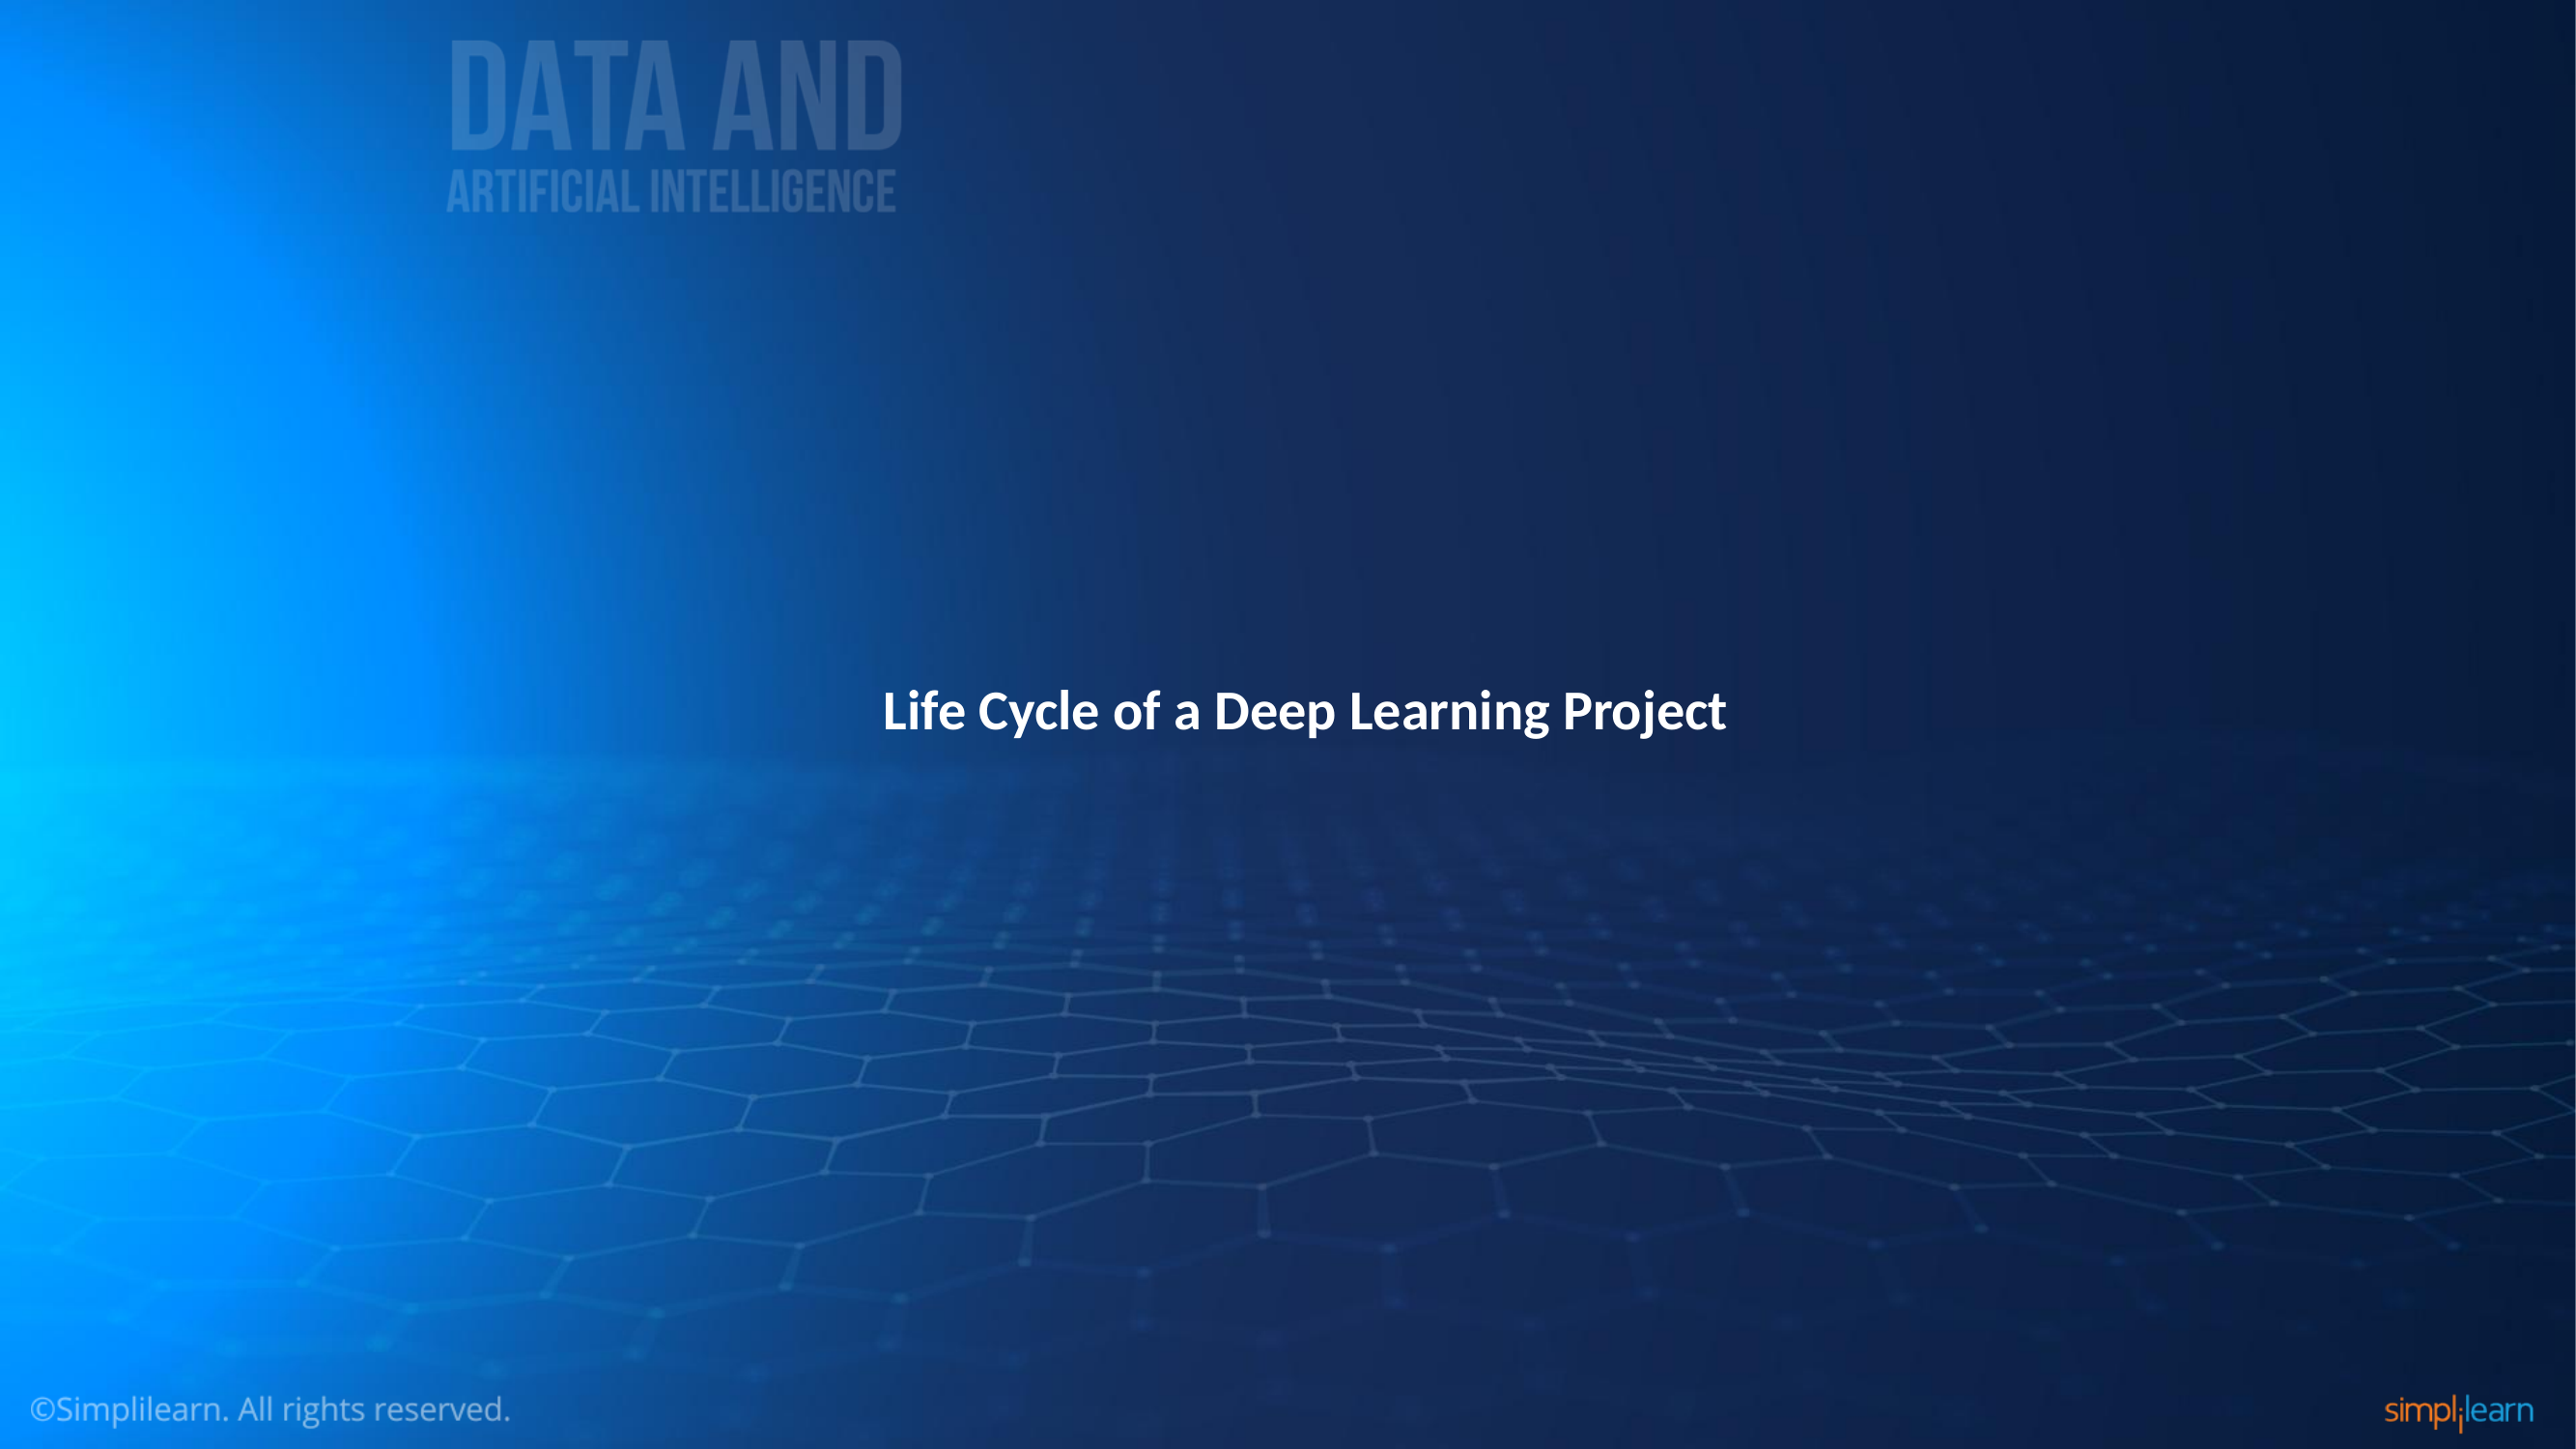

Life Cycle of a Deep Learning Project